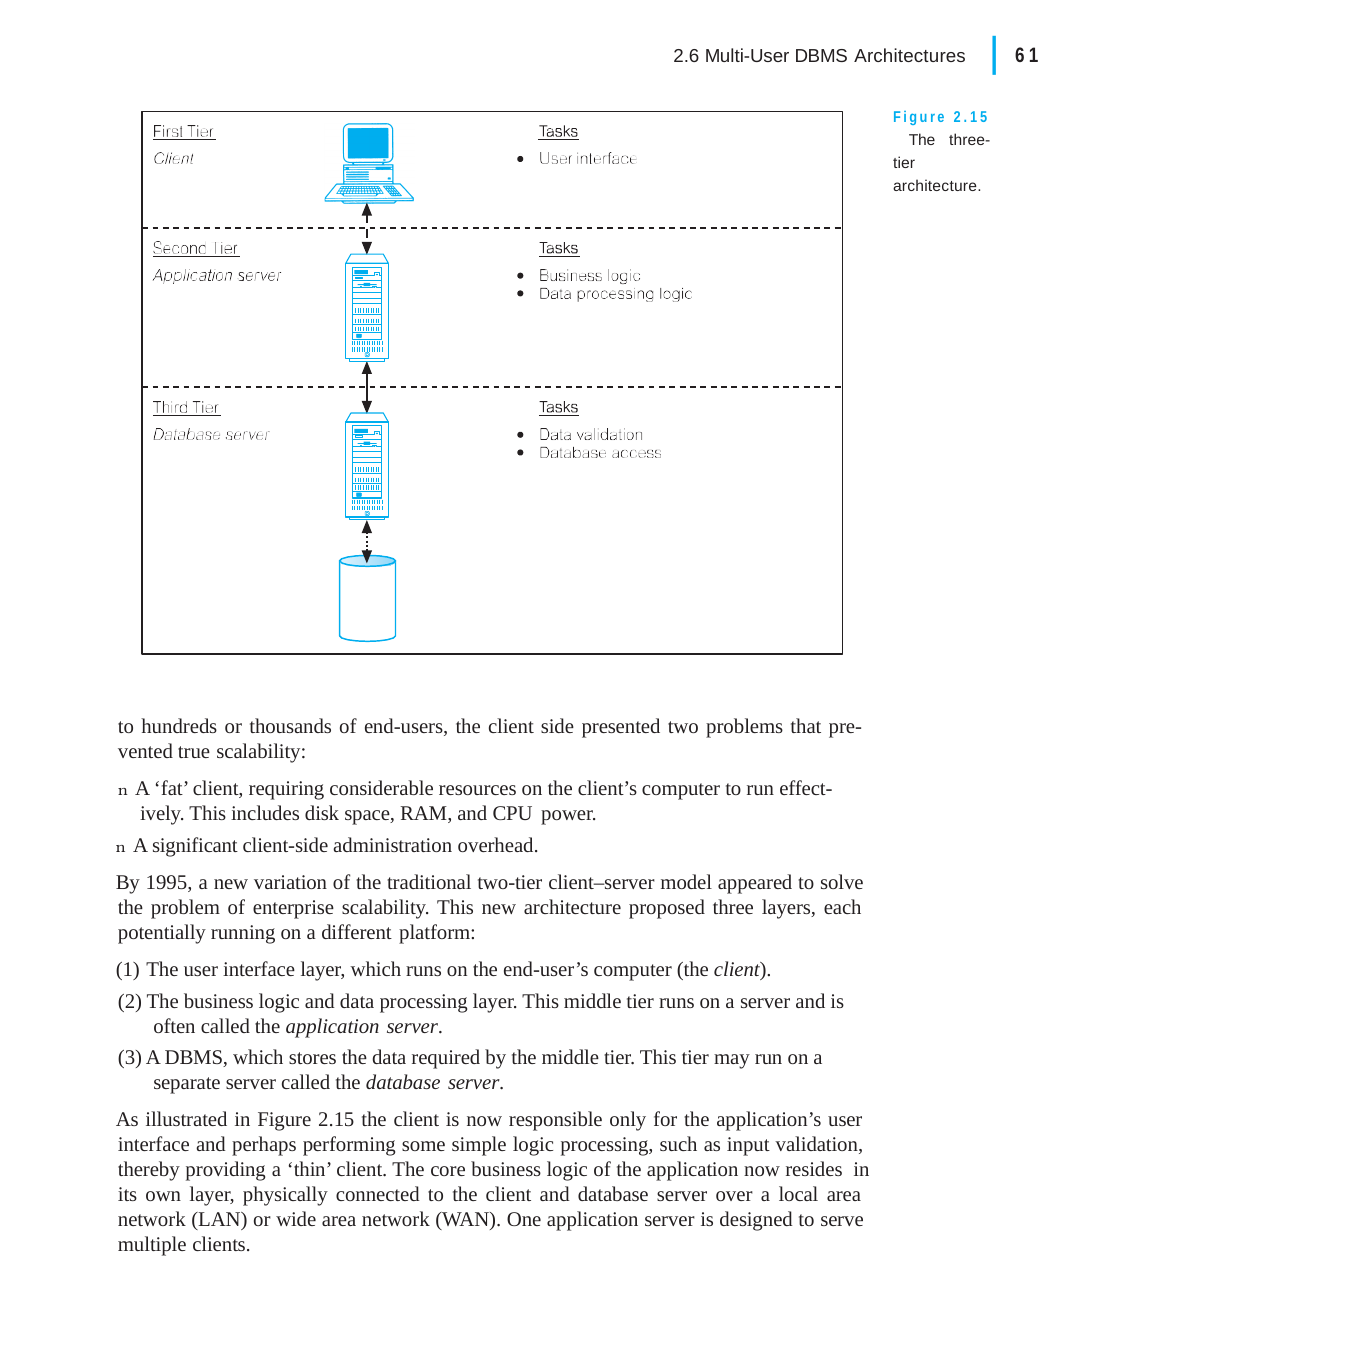

|
61
2.6 Multi-User DBMS Architectures
Figure 2.15  The three-tier  architecture.

to hundreds or thousands of end-users, the client side presented two problems that pre-  vented true scalability:
n A ‘fat’ client, requiring considerable resources on the client’s computer to run effect-  ively. This includes disk space, RAM, and CPU power.
n A significant client-side administration overhead.
By 1995, a new variation of the traditional two-tier client–server model appeared to solve  the problem of enterprise scalability. This new architecture proposed three layers, each  potentially running on a different platform:
(1) The user interface layer, which runs on the end-user’s computer (the client).
(2) The business logic and data processing layer. This middle tier runs on a server and is  often called the application server.
(3) A DBMS, which stores the data required by the middle tier. This tier may run on a  separate server called the database server.
As illustrated in Figure 2.15 the client is now responsible only for the application’s user  interface and perhaps performing some simple logic processing, such as input validation,  thereby providing a ‘thin’ client. The core business logic of the application now resides  in its own layer, physically connected to the client and database server over a local area  network (LAN) or wide area network (WAN). One application server is designed to serve  multiple clients.